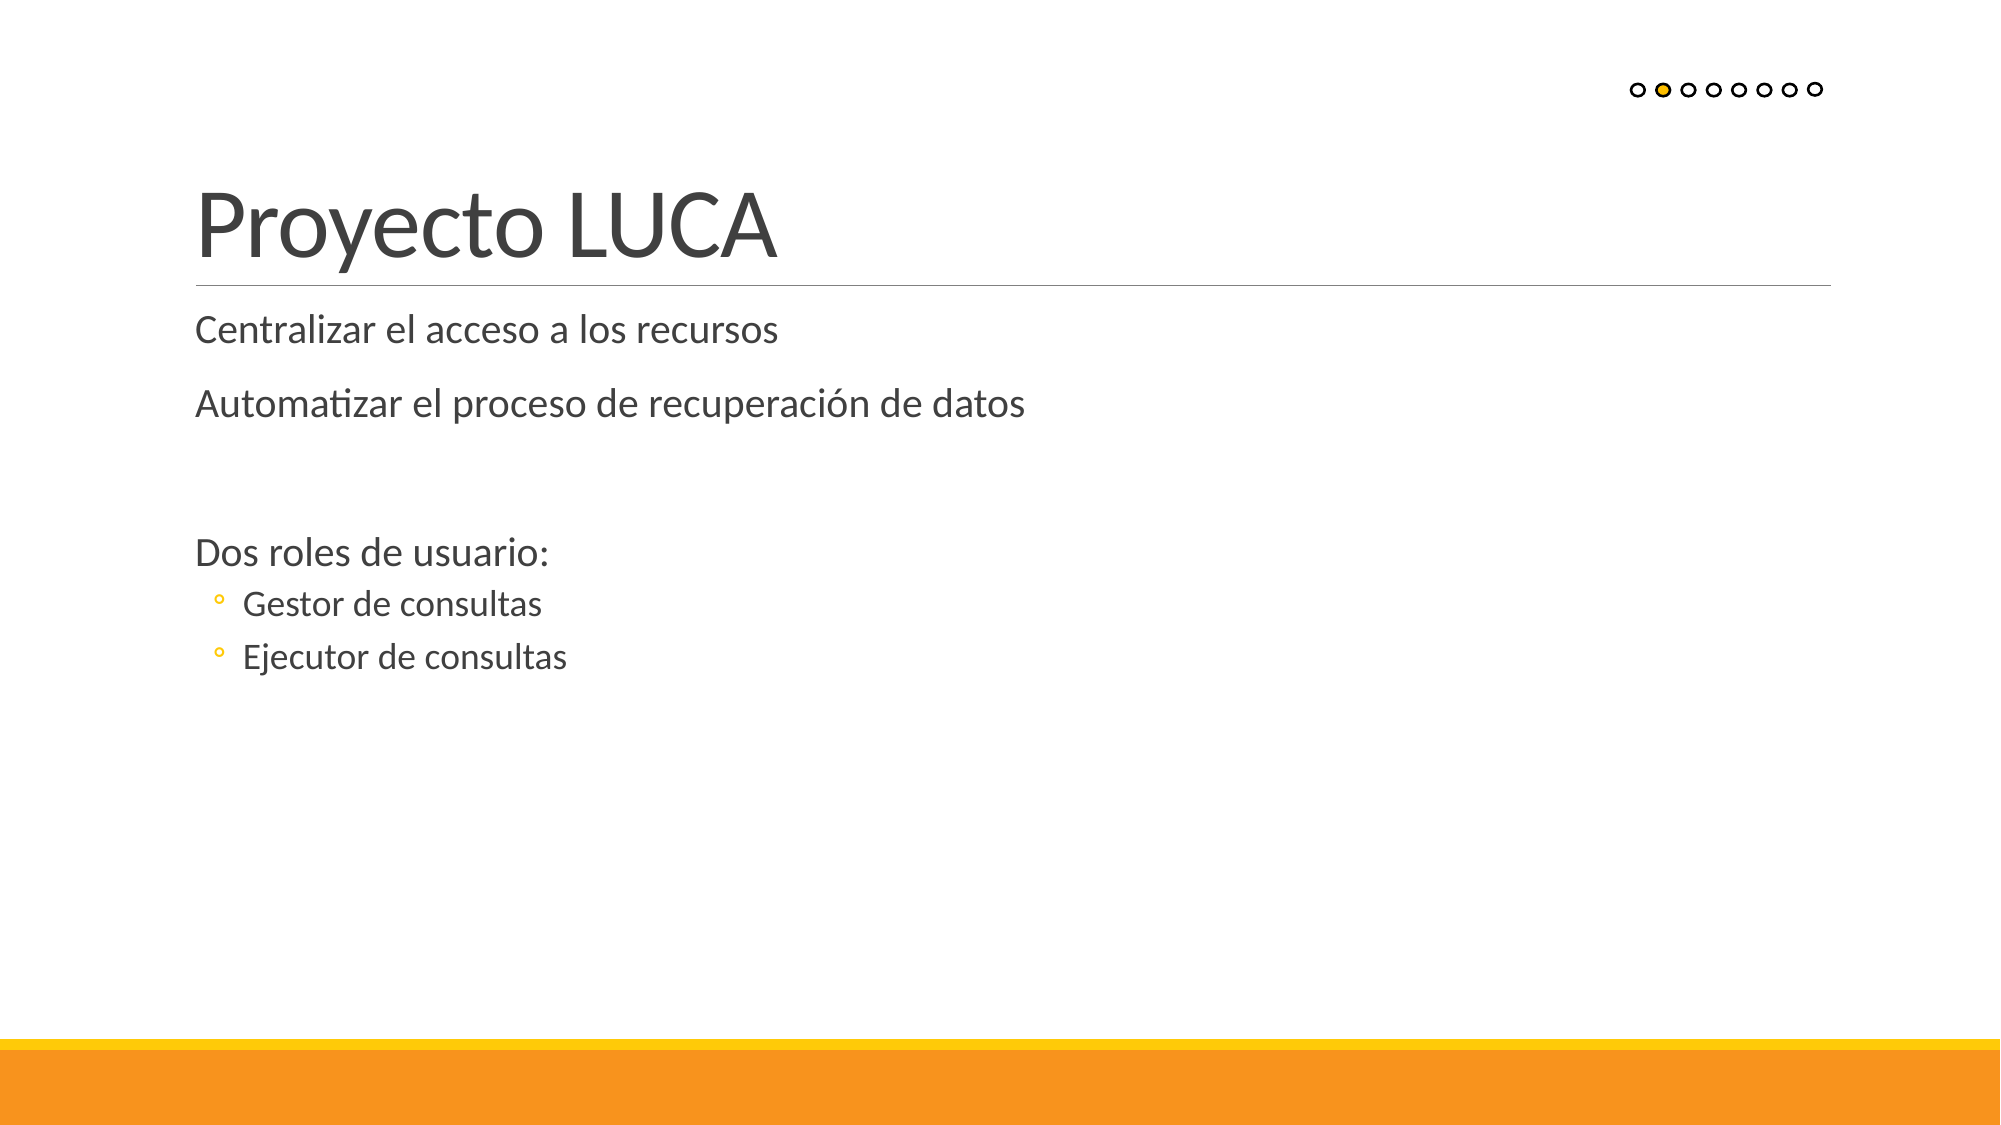

# Proyecto LUCA

Centralizar el acceso a los recursos
Automatizar el proceso de recuperación de datos

Dos roles de usuario:
Gestor de consultas
Ejecutor de consultas